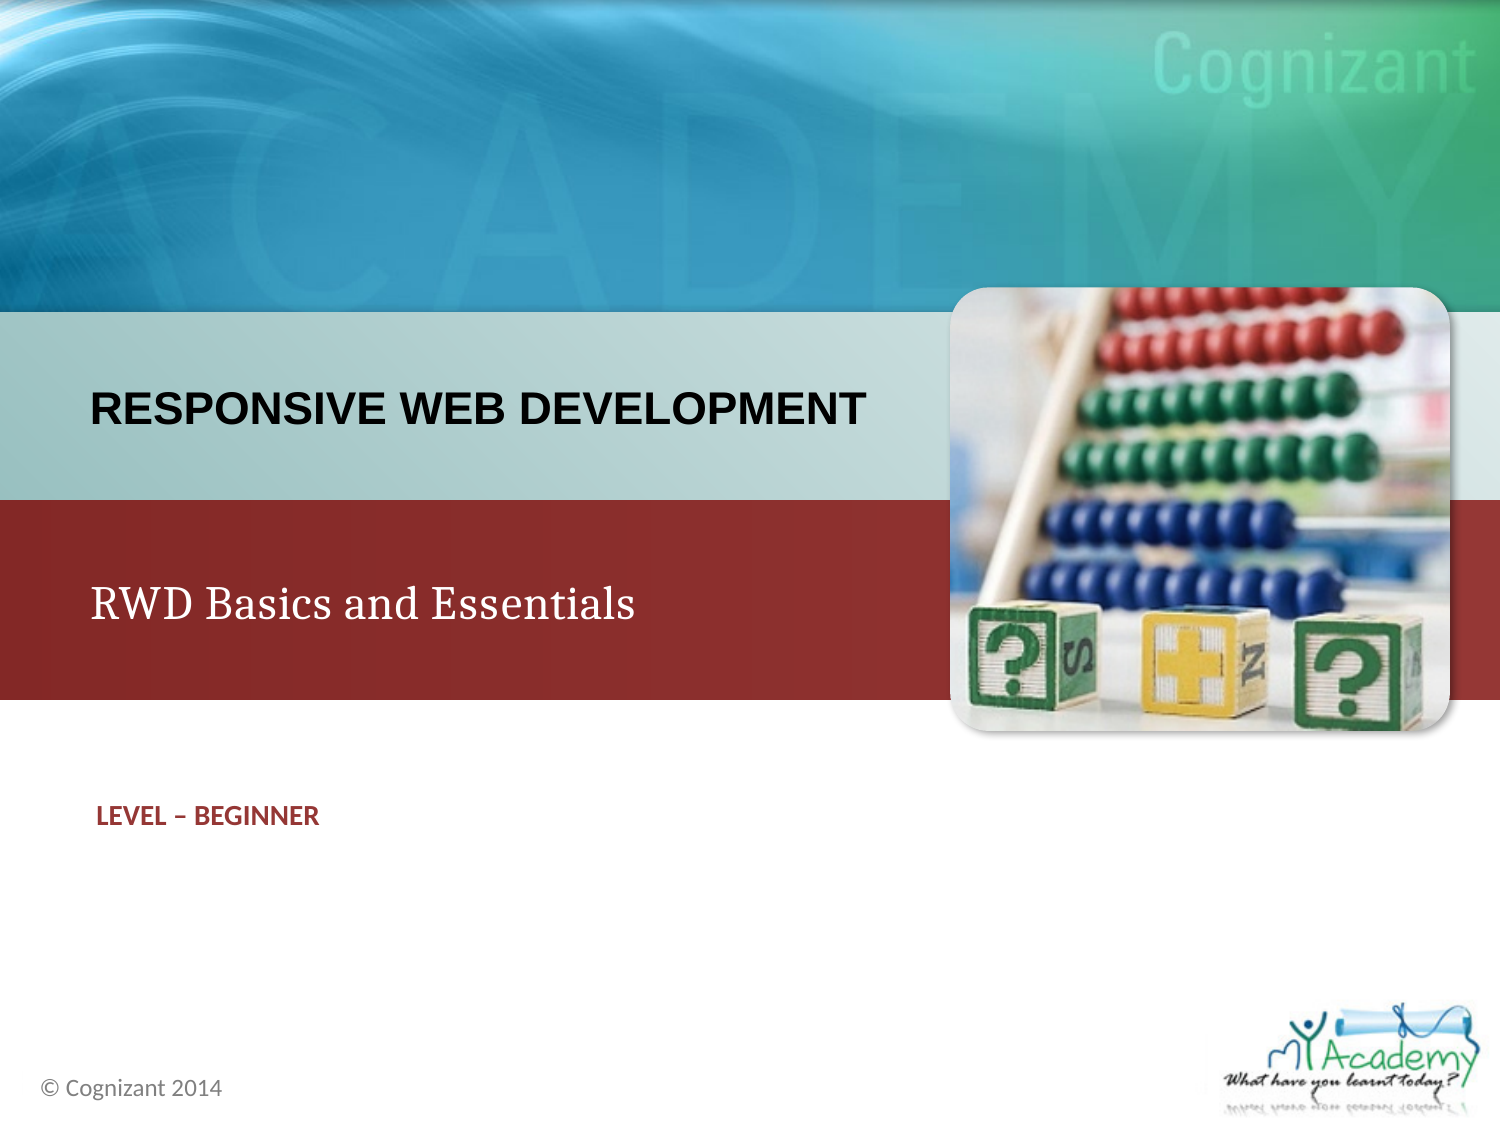

RESPONSIVE WEB DEVELOPMENT
RWD Basics and Essentials
LEVEL – BEGINNER